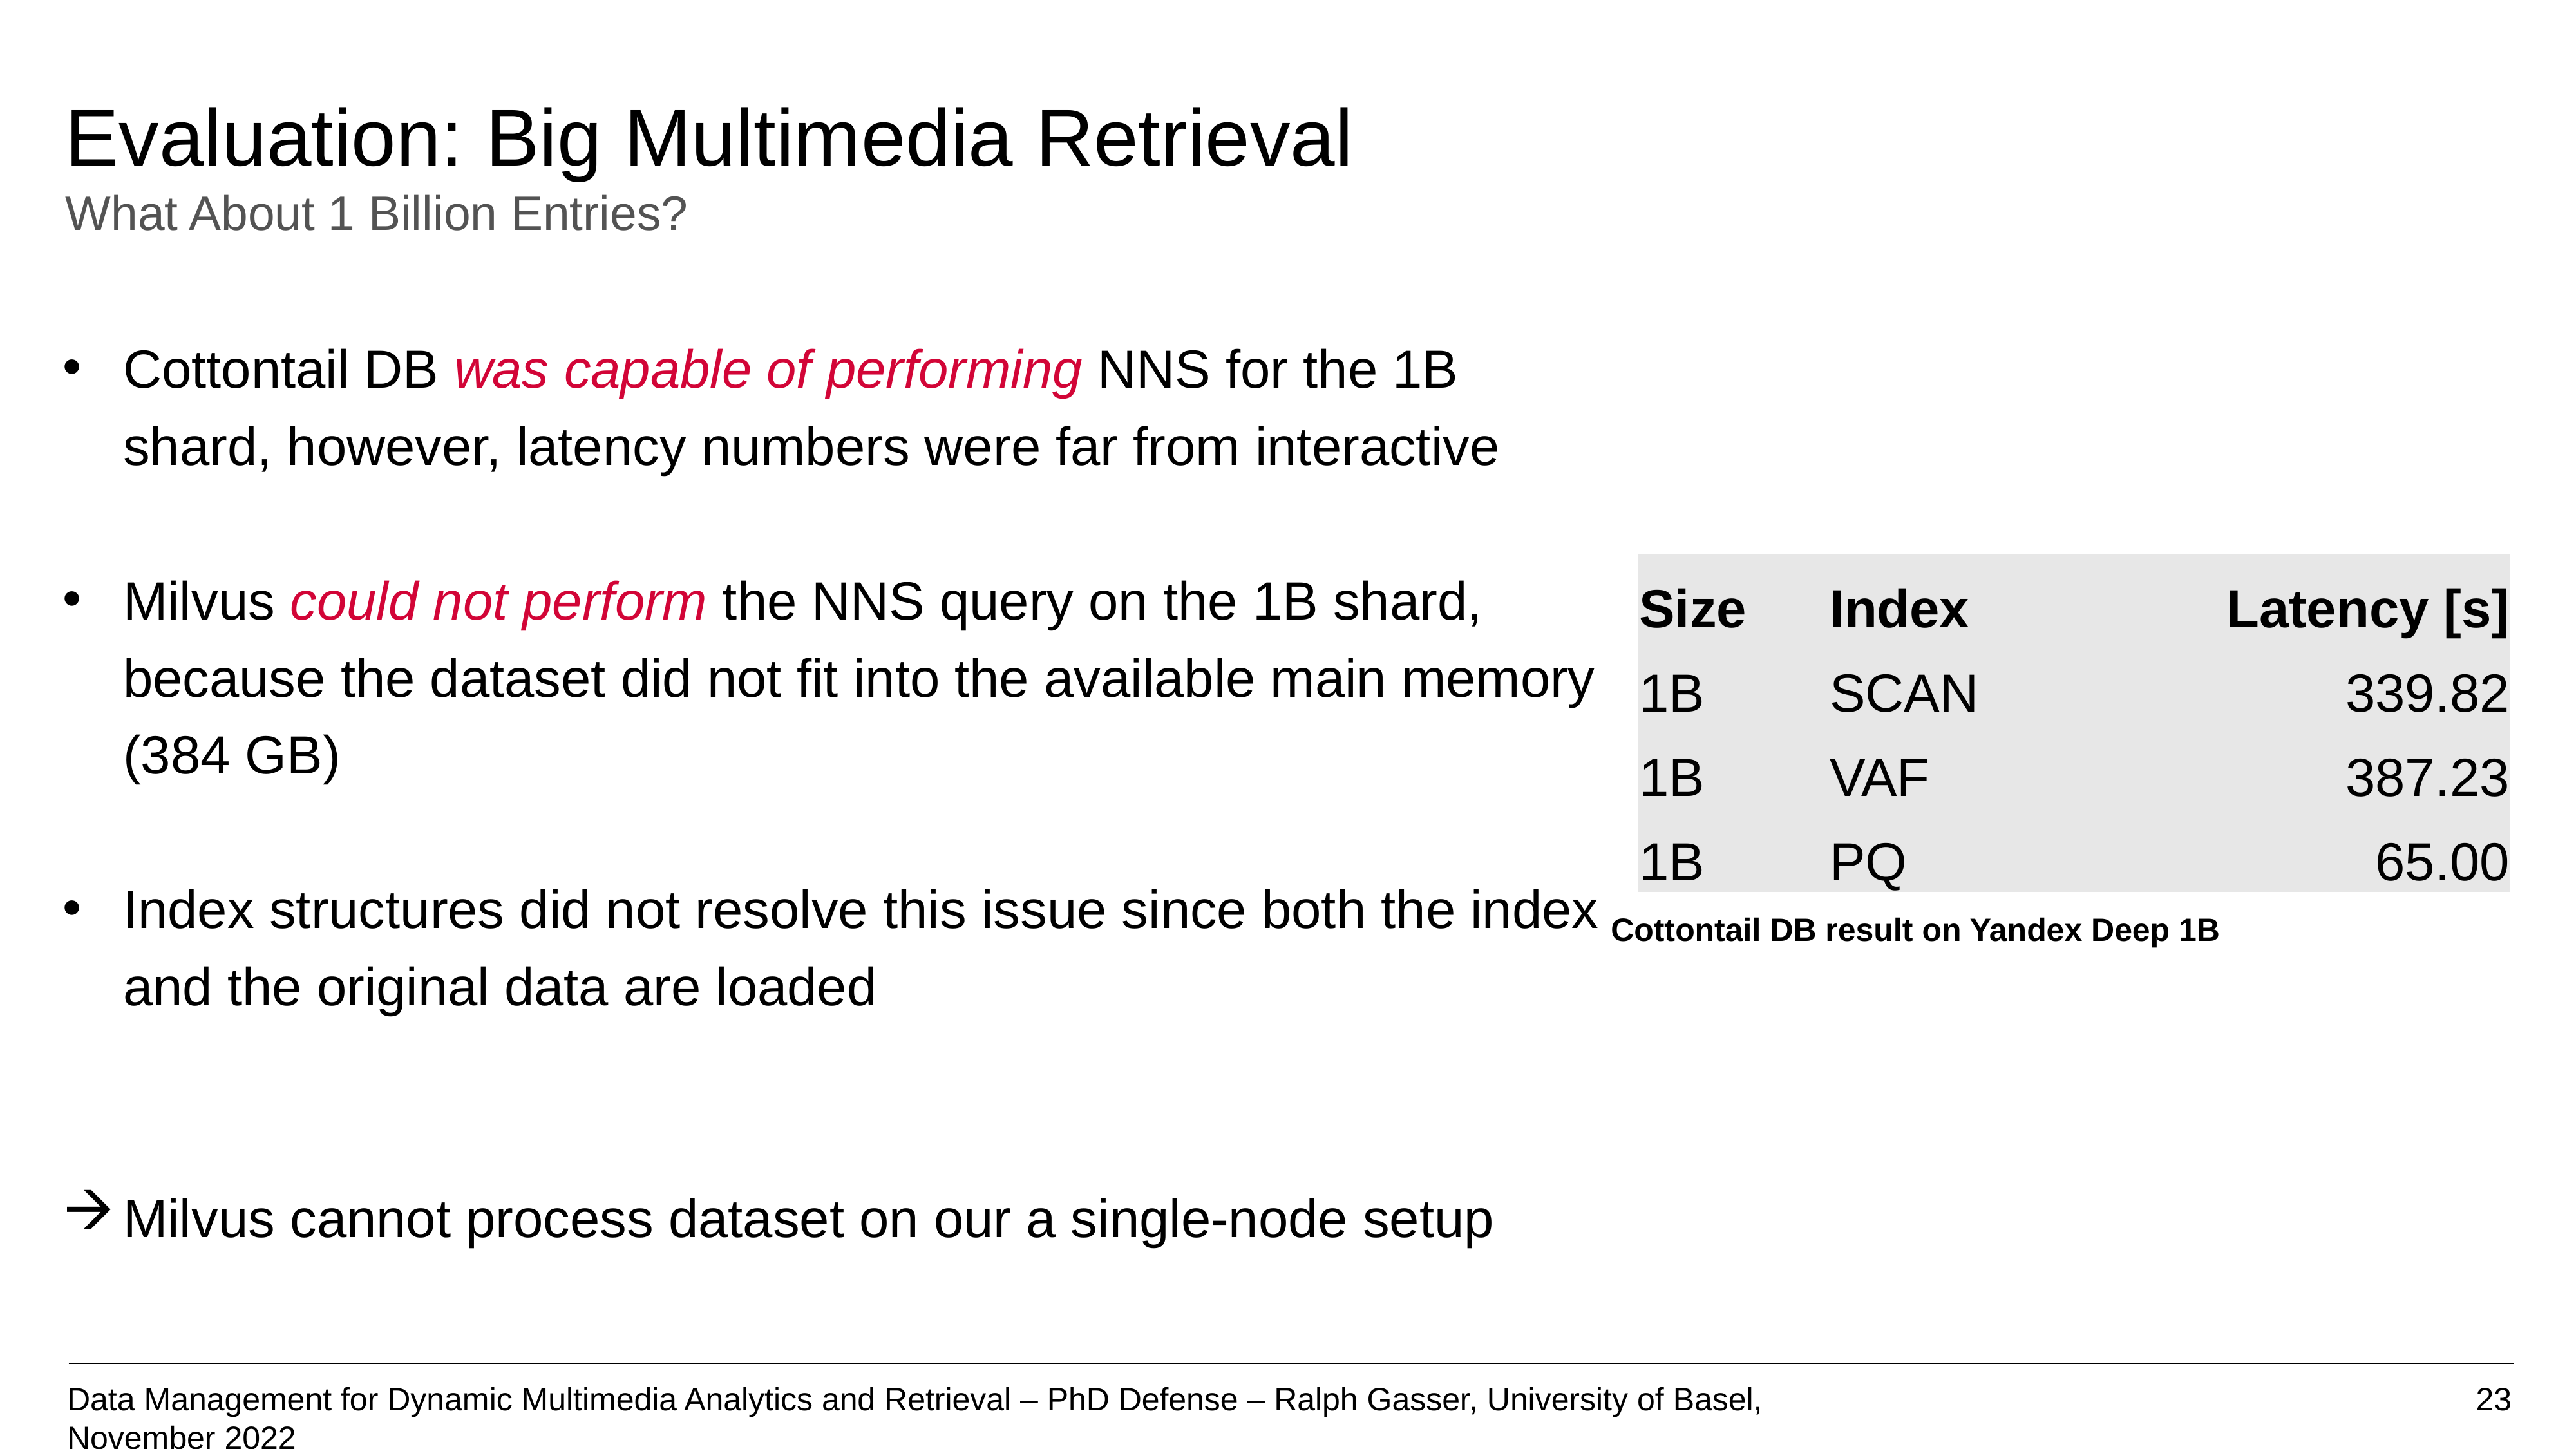

# Evaluation: Big Multimedia Retrieval What About 1 Billion Entries?
Cottontail DB was capable of performing NNS for the 1B shard, however, latency numbers were far from interactive

Milvus could not perform the NNS query on the 1B shard, because the dataset did not fit into the available main memory (384 GB)

Index structures did not resolve this issue since both the index and the original data are loaded

Milvus cannot process dataset on our a single-node setup
| Size | Index | Latency [s] |
| --- | --- | --- |
| 1B | SCAN | 339.82 |
| 1B | VAF | 387.23 |
| 1B | PQ | 65.00 |
Cottontail DB result on Yandex Deep 1B
23